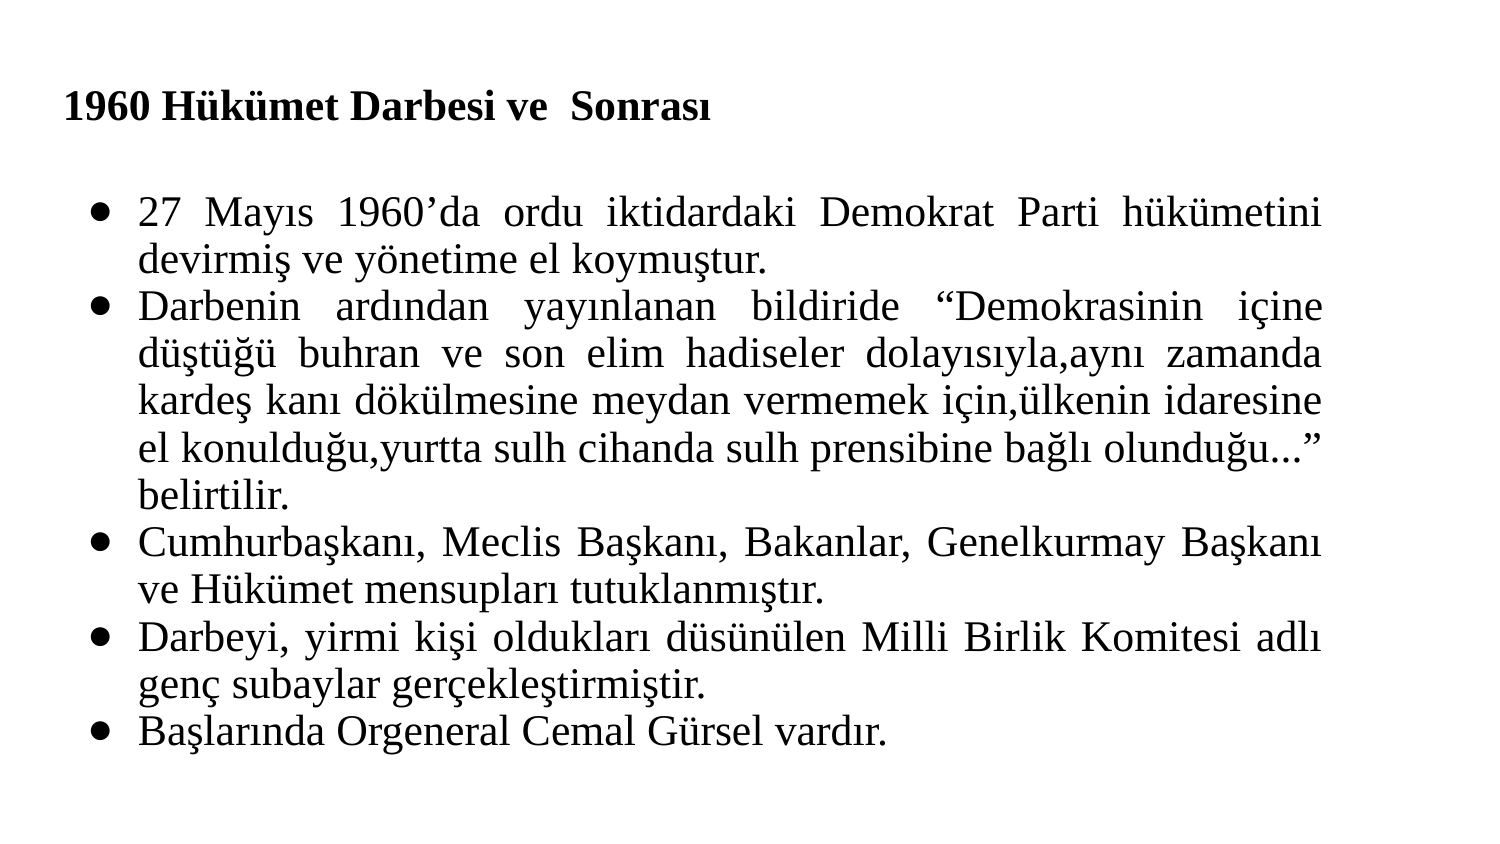

# 1960 Hükümet Darbesi ve  Sonrası
27 Mayıs 1960’da ordu iktidardaki Demokrat Parti hükümetini devirmiş ve yönetime el koymuştur.
Darbenin ardından yayınlanan bildiride “Demokrasinin içine düştüğü buhran ve son elim hadiseler dolayısıyla,aynı zamanda kardeş kanı dökülmesine meydan vermemek için,ülkenin idaresine el konulduğu,yurtta sulh cihanda sulh prensibine bağlı olunduğu...” belirtilir.
Cumhurbaşkanı, Meclis Başkanı, Bakanlar, Genelkurmay Başkanı ve Hükümet mensupları tutuklanmıştır.
Darbeyi, yirmi kişi oldukları düsünülen Milli Birlik Komitesi adlı genç subaylar gerçekleştirmiştir.
Başlarında Orgeneral Cemal Gürsel vardır.